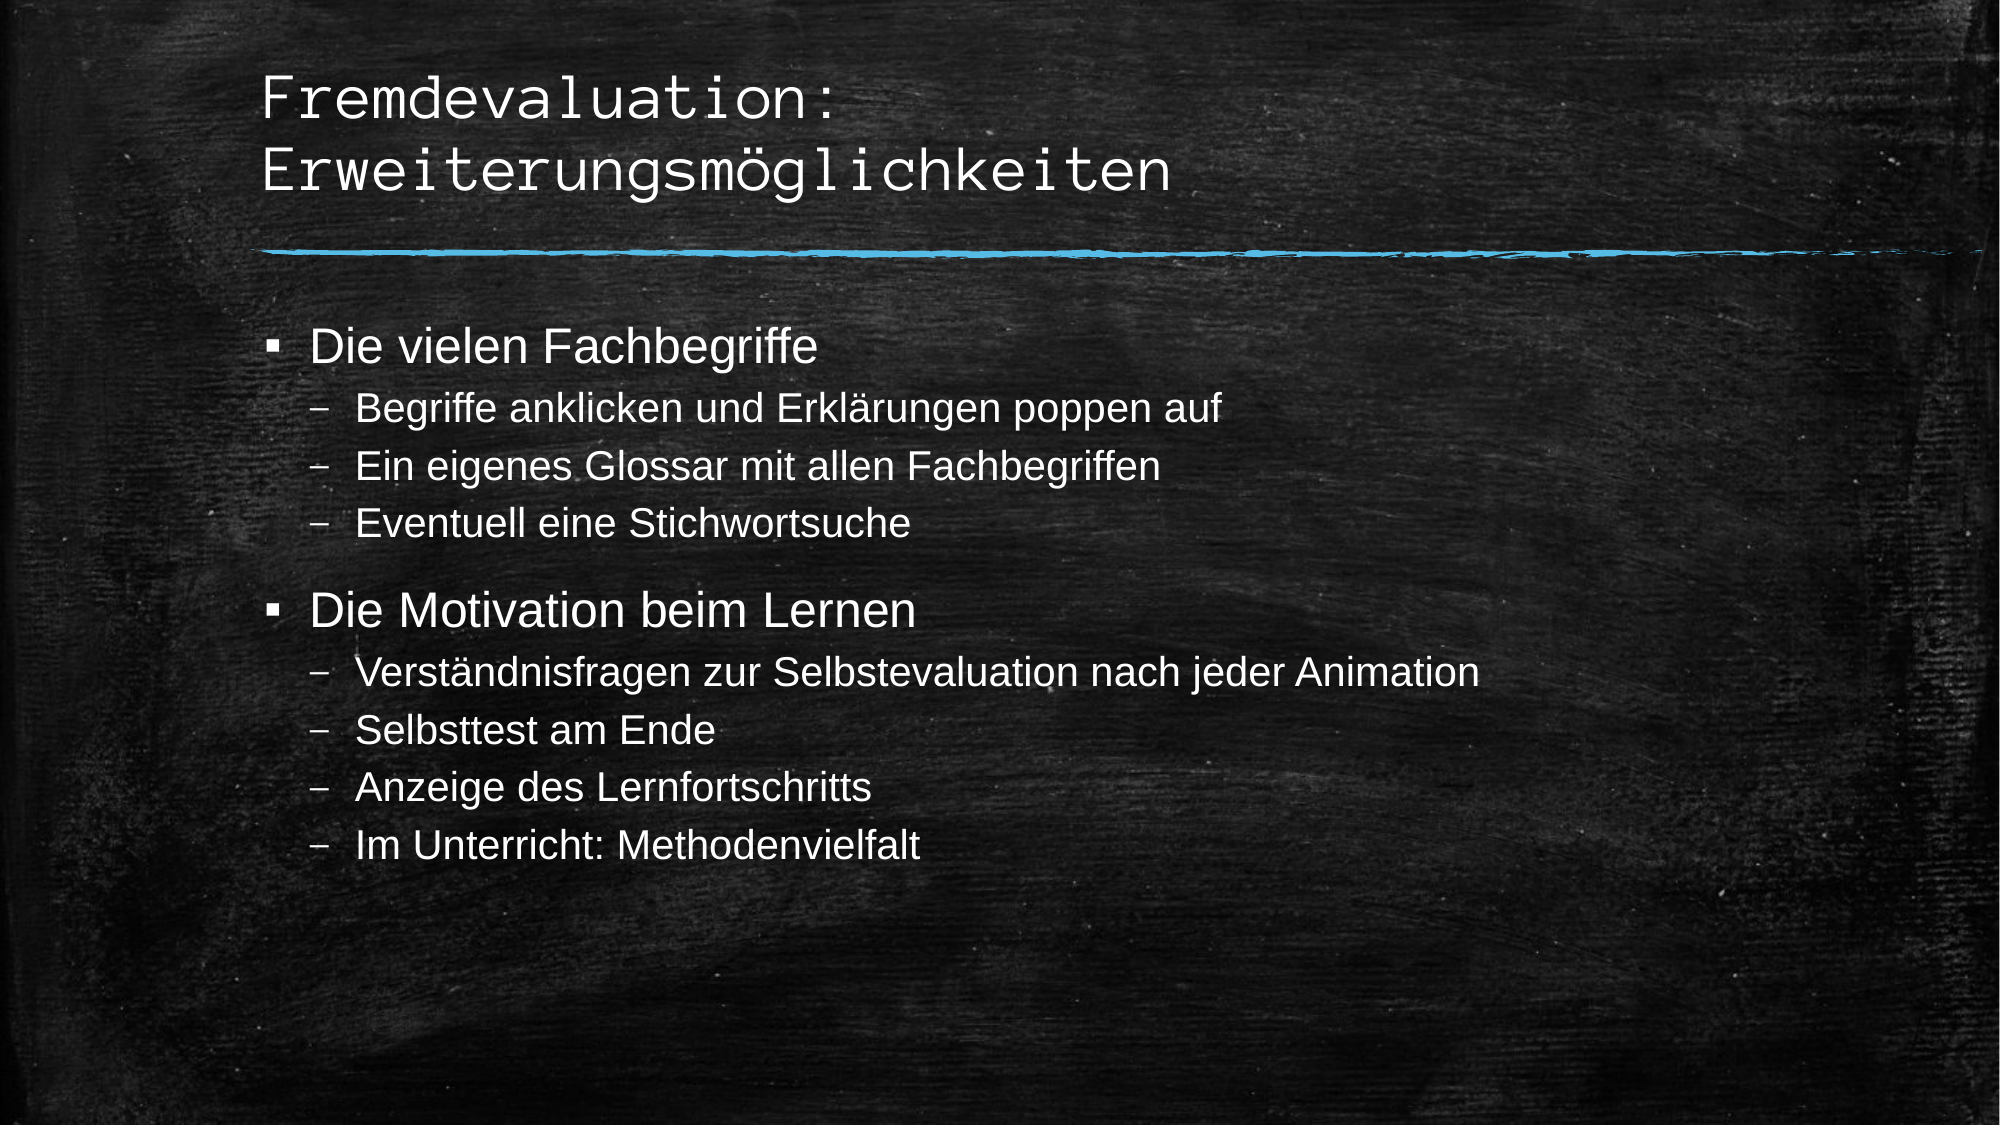

# Fremdevaluation: Erweiterungsmöglichkeiten
Die vielen Fachbegriffe
Begriffe anklicken und Erklärungen poppen auf
Ein eigenes Glossar mit allen Fachbegriffen
Eventuell eine Stichwortsuche
Die Motivation beim Lernen
Verständnisfragen zur Selbstevaluation nach jeder Animation
Selbsttest am Ende
Anzeige des Lernfortschritts
Im Unterricht: Methodenvielfalt